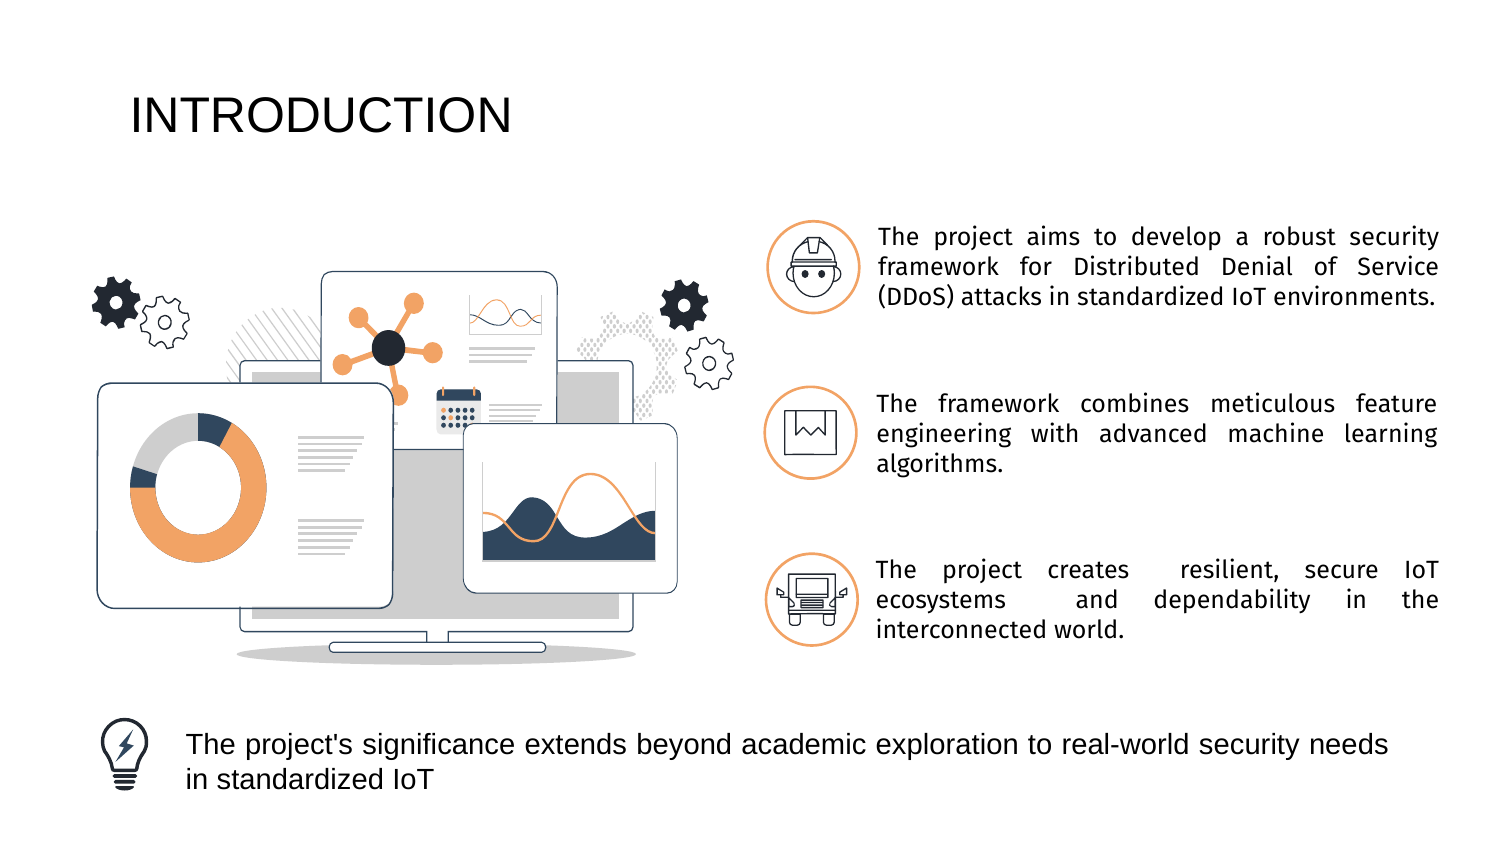

INTRODUCTION
The project aims to develop a robust security framework for Distributed Denial of Service (DDoS) attacks in standardized IoT environments.

The framework combines meticulous feature engineering with advanced machine learning algorithms.

The project creates  resilient, secure IoT ecosystems  and dependability in the interconnected world.

The project's significance extends beyond academic exploration to real-world security needs in standardized IoT